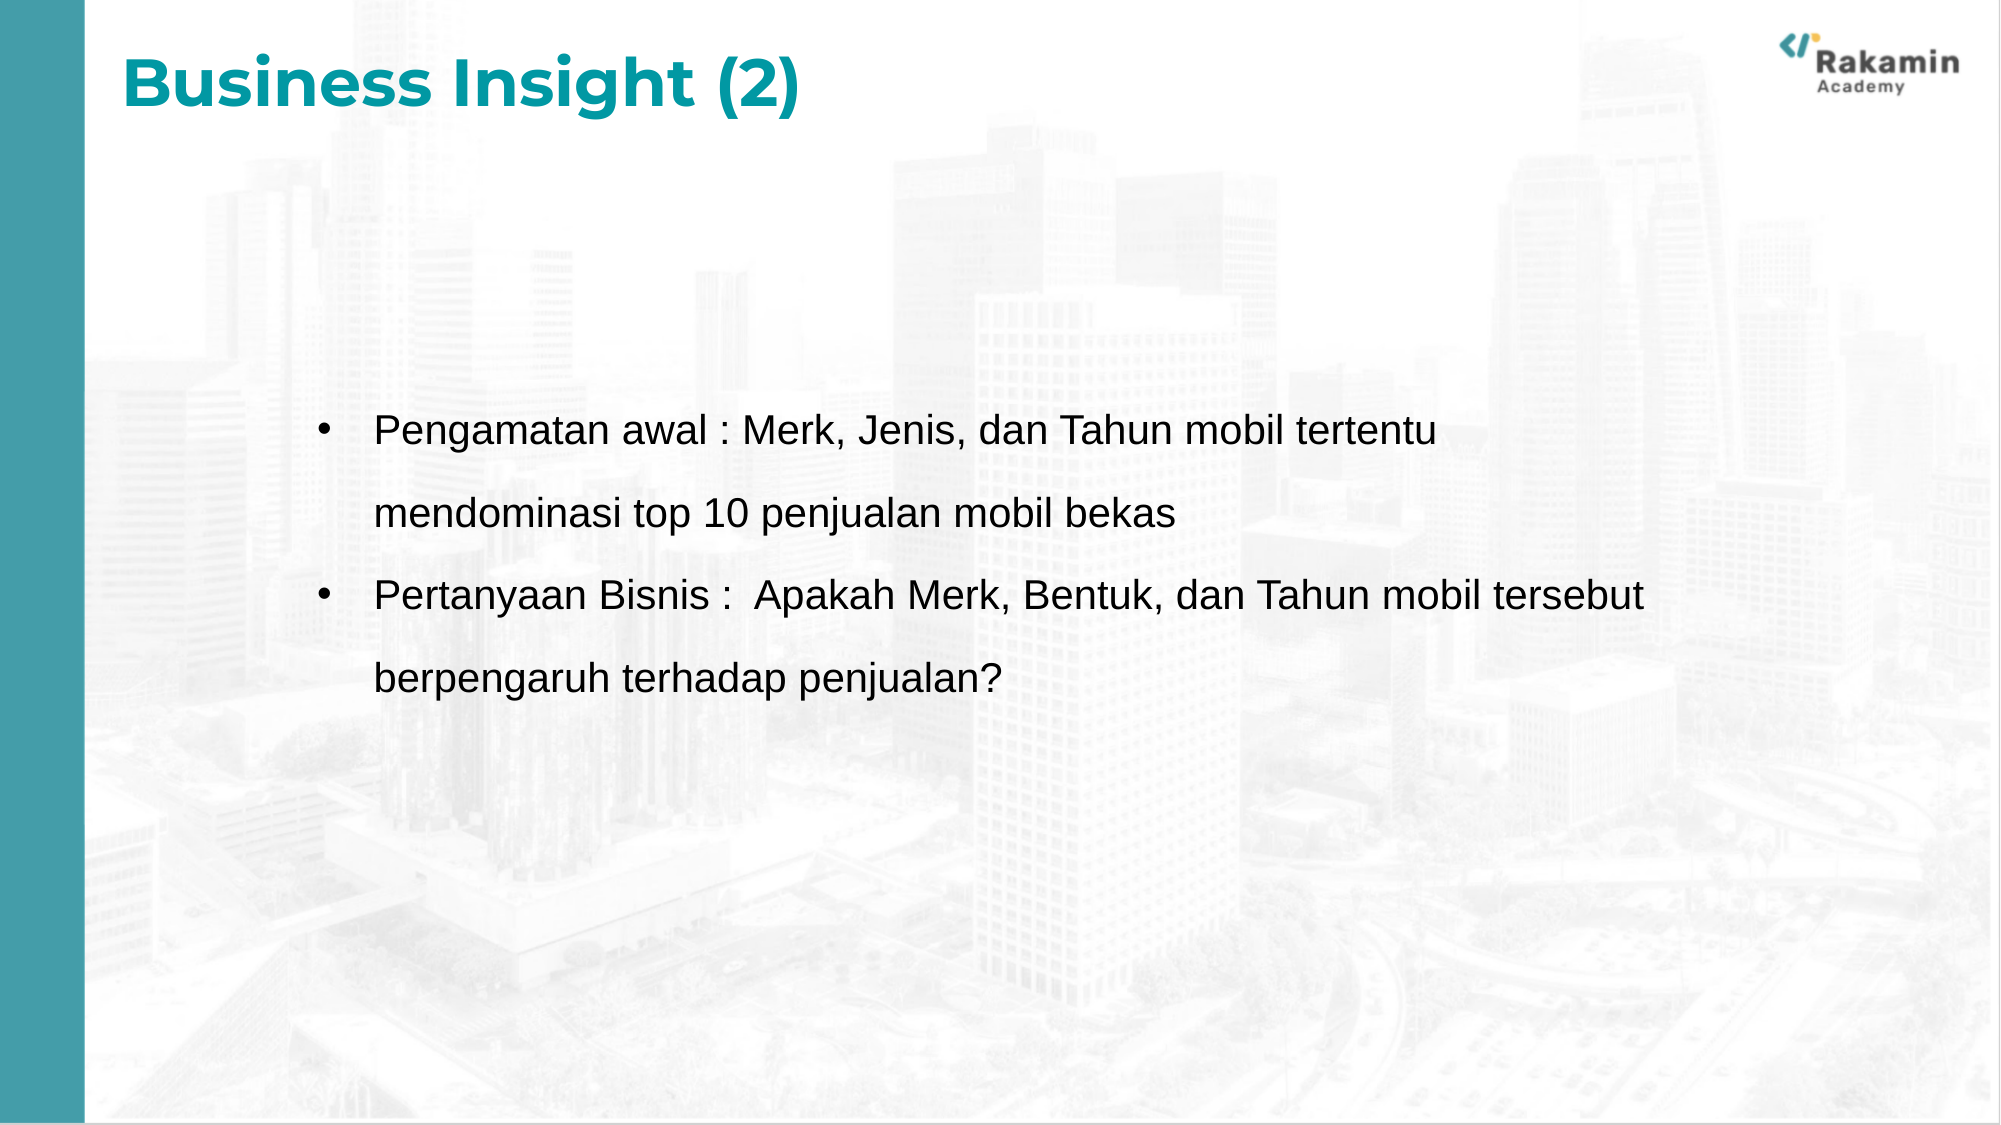

Business Insight (2)
Pengamatan awal : Merk, Jenis, dan Tahun mobil tertentu mendominasi top 10 penjualan mobil bekas
Pertanyaan Bisnis :  Apakah Merk, Bentuk, dan Tahun mobil tersebut berpengaruh terhadap penjualan?